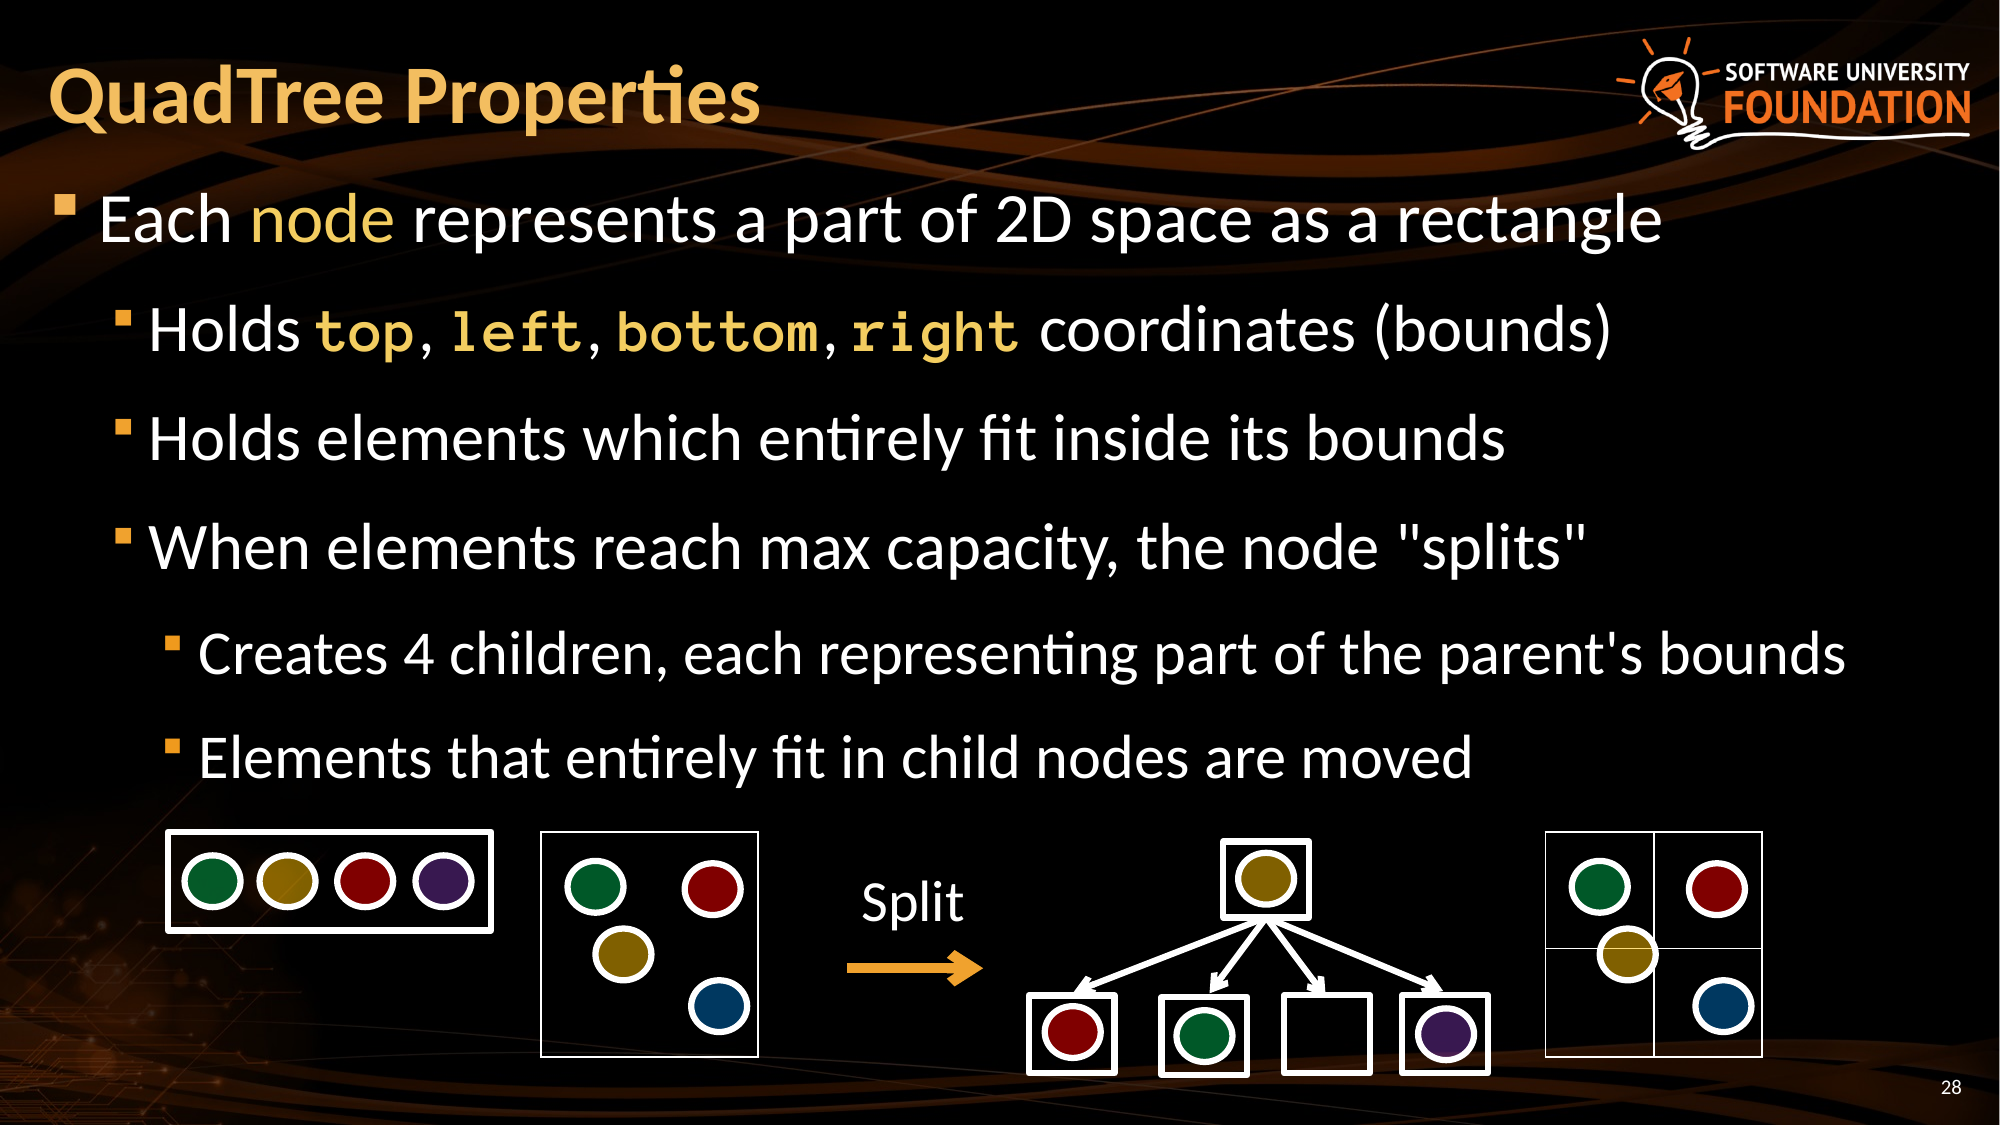

# QuadTree Properties
Each node represents a part of 2D space as a rectangle
Holds top, left, bottom, right coordinates (bounds)
Holds elements which entirely fit inside its bounds
When elements reach max capacity, the node "splits"
Creates 4 children, each representing part of the parent's bounds
Elements that entirely fit in child nodes are moved

|  |
| --- |

|  |  |
| --- | --- |
|  |  |

Split

28